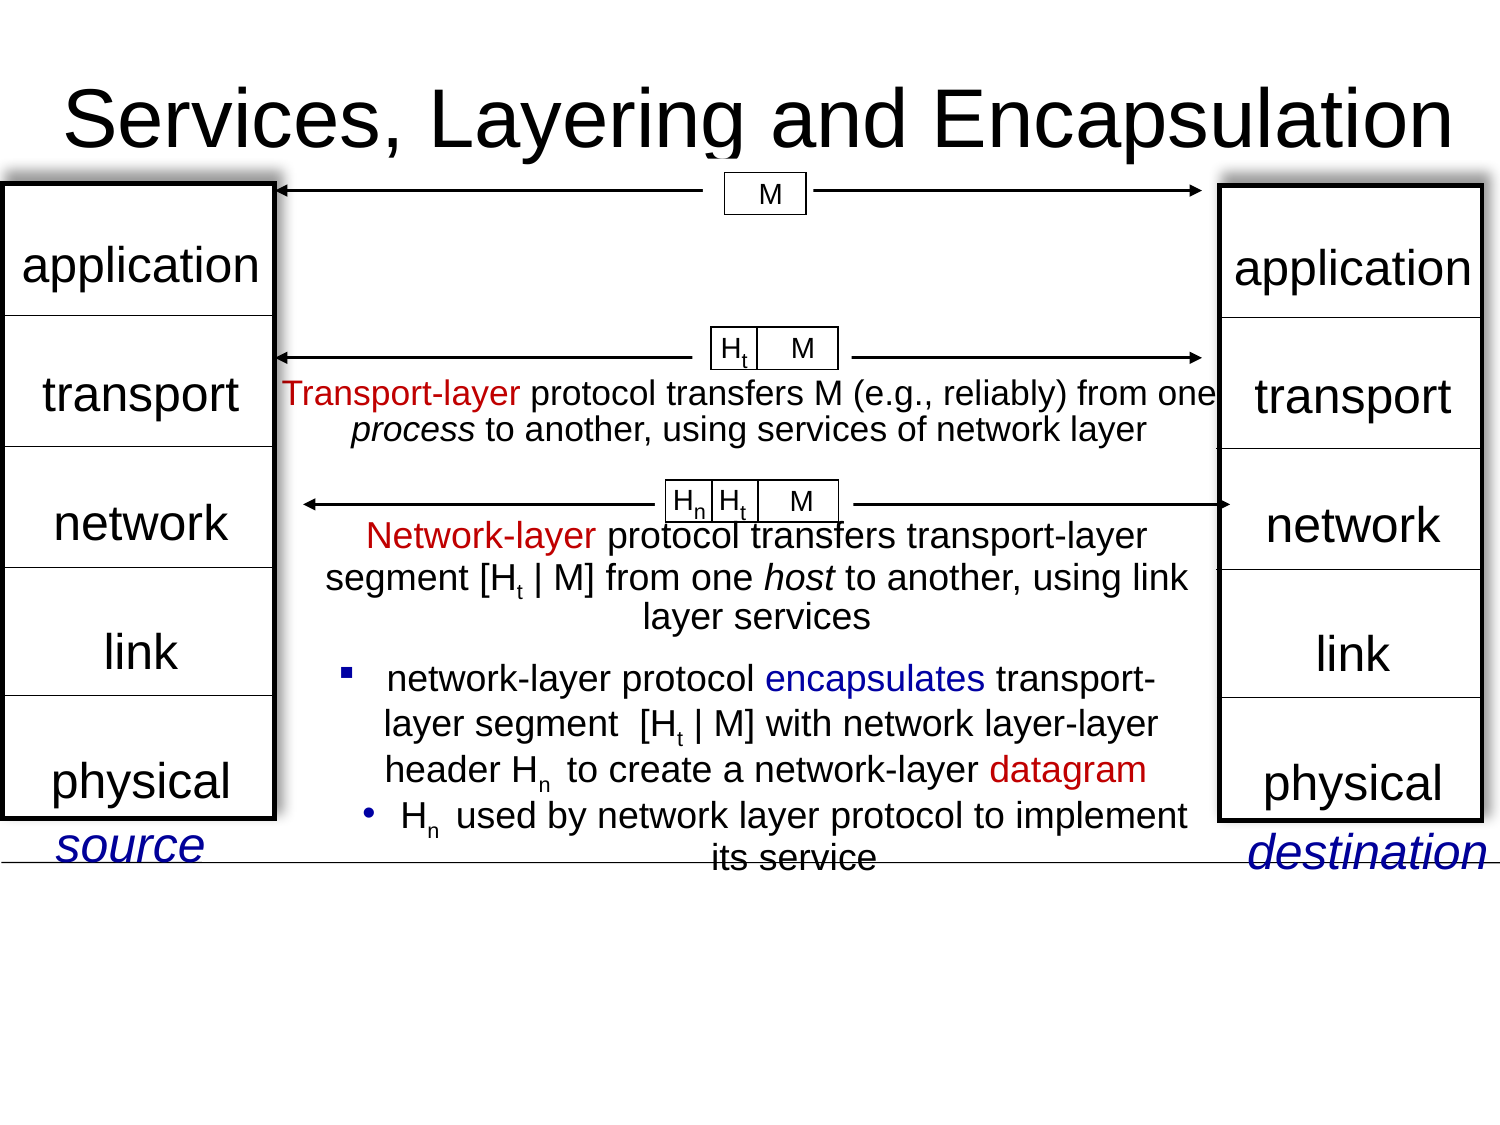

# Services, Layering and Encapsulation
application
transport
network
link
physical

M

application
transport
network
link
physical

M

Ht

Transport-layer protocol transfers M (e.g., reliably) from one process to another, using services of network layer

Hn
M

Ht
Network-layer protocol transfers transport-layer segment [Ht | M] from one host to another, using link layer services
network-layer protocol encapsulates transport-layer segment  [Ht | M] with network layer-layer header Hn  to create a network-layer datagram
Hn  used by network layer protocol to implement its service
source
destination